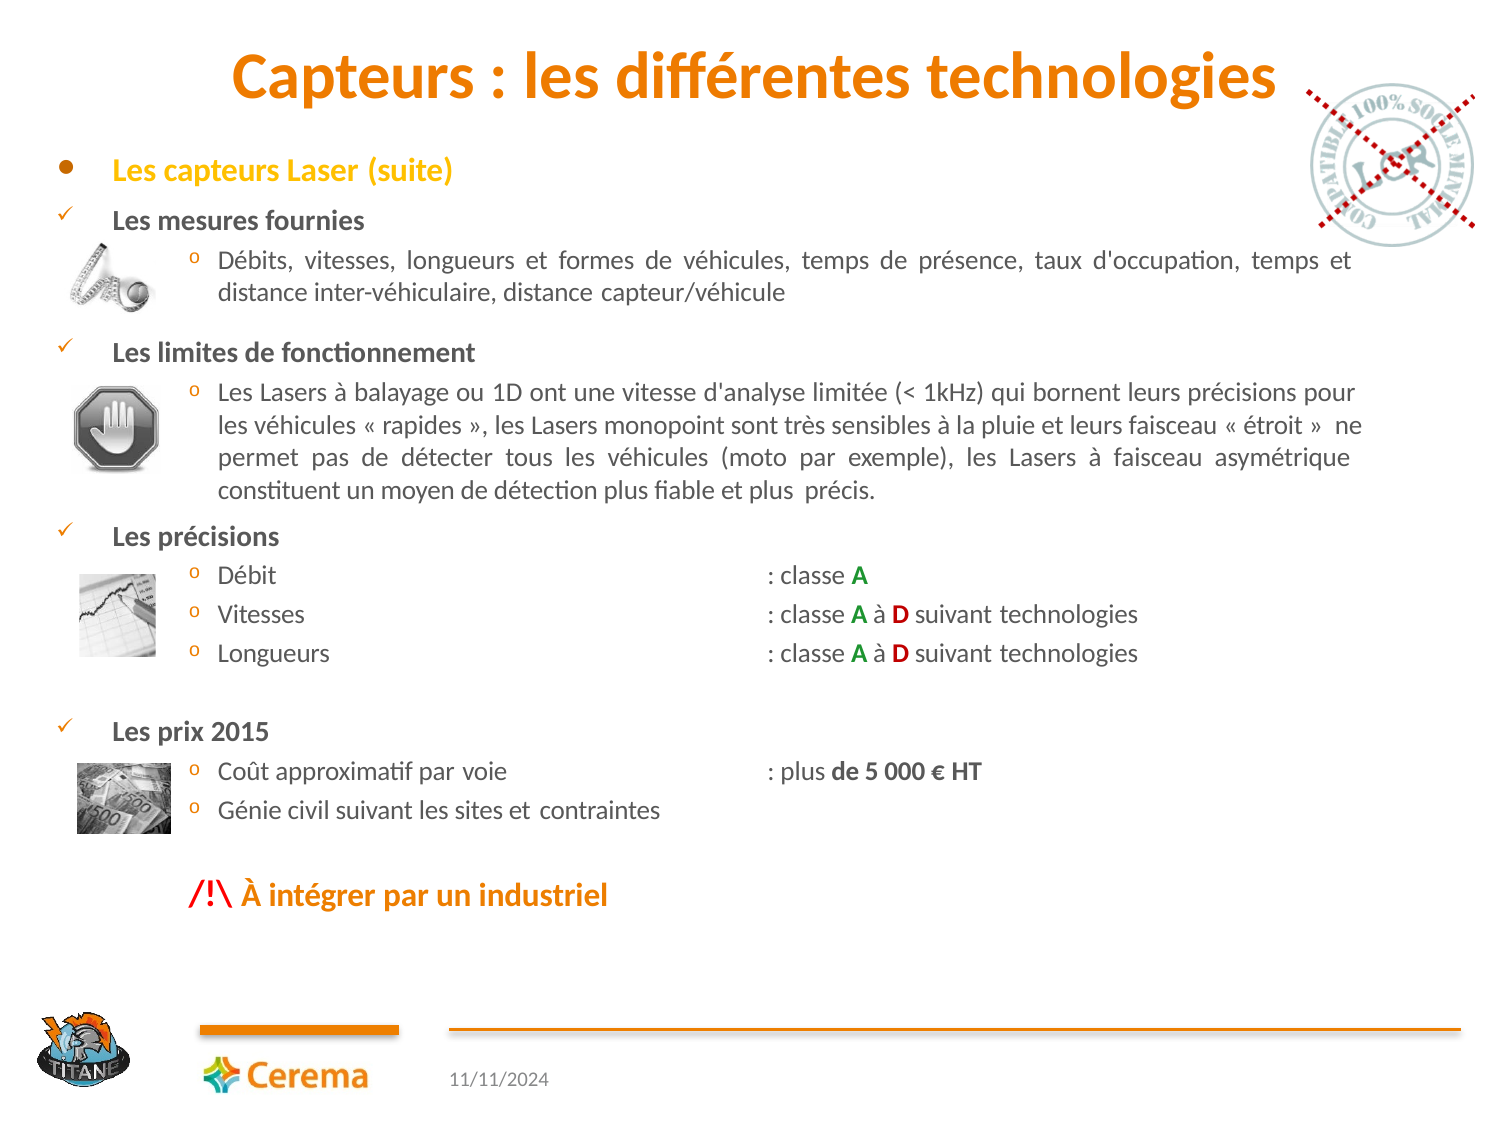

# Capteurs : les différentes technologies

Les capteurs Laser (suite)
Les mesures fournies
Débits, vitesses, longueurs et formes de véhicules, temps de présence, taux d'occupation, temps et  distance inter-véhiculaire, distance capteur/véhicule

Les limites de fonctionnement
Les Lasers à balayage ou 1D ont une vitesse d'analyse limitée (< 1kHz) qui bornent leurs précisions pour  les véhicules « rapides », les Lasers monopoint sont très sensibles à la pluie et leurs faisceau « étroit »  ne permet pas de détecter tous les véhicules (moto par exemple), les Lasers à faisceau asymétrique  constituent un moyen de détection plus fiable et plus précis.
Les précisions

Débit
Vitesses
Longueurs
: classe A
: classe A à D suivant technologies
: classe A à D suivant technologies

Les prix 2015
Coût approximatif par voie
Génie civil suivant les sites et contraintes
: plus de 5 000 € HT

/!\ À intégrer par un industriel